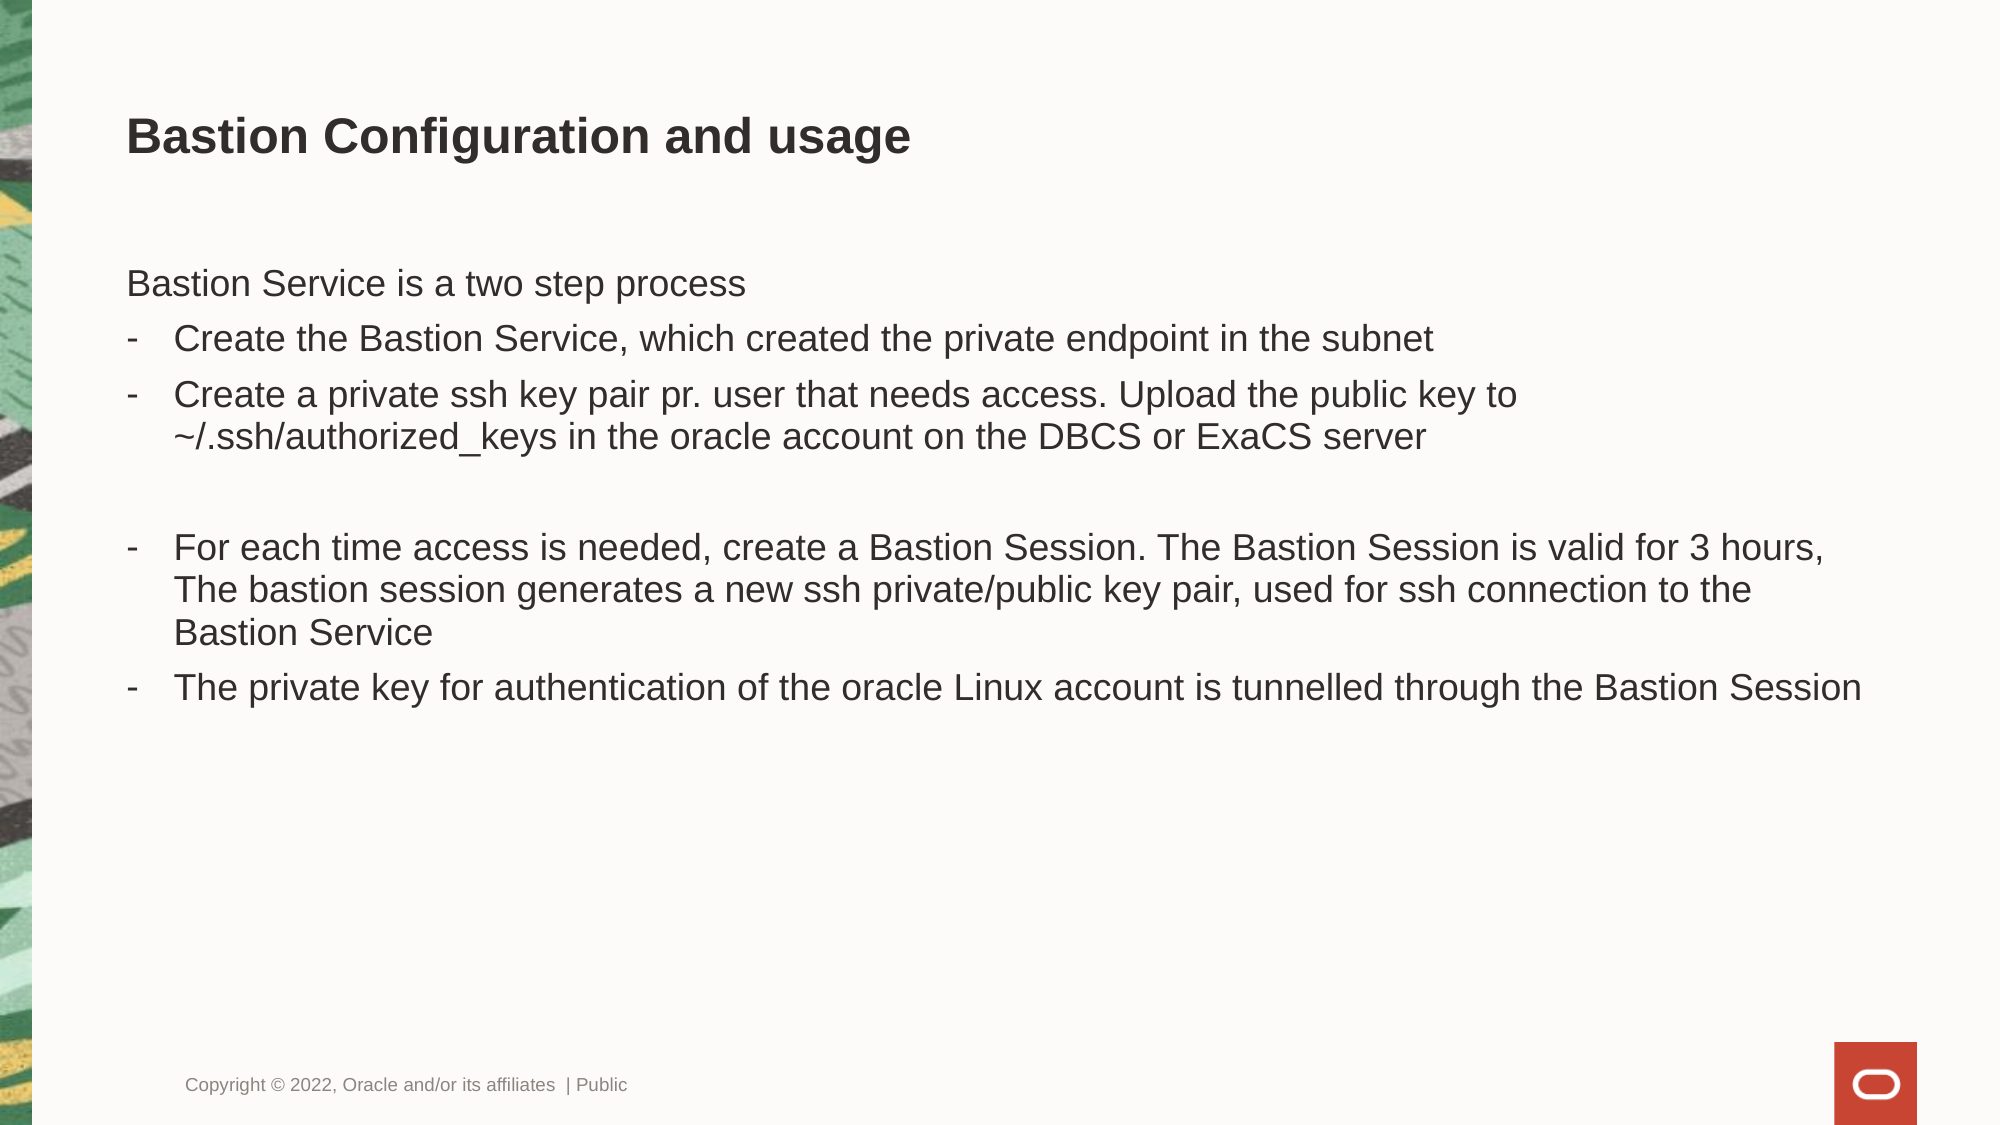

# Bastion Configuration and usage
Bastion Service is a two step process
Create the Bastion Service, which created the private endpoint in the subnet
Create a private ssh key pair pr. user that needs access. Upload the public key to ~/.ssh/authorized_keys in the oracle account on the DBCS or ExaCS server

For each time access is needed, create a Bastion Session. The Bastion Session is valid for 3 hours, The bastion session generates a new ssh private/public key pair, used for ssh connection to the Bastion Service
The private key for authentication of the oracle Linux account is tunnelled through the Bastion Session

Copyright © 2022, Oracle and/or its affiliates  | Public